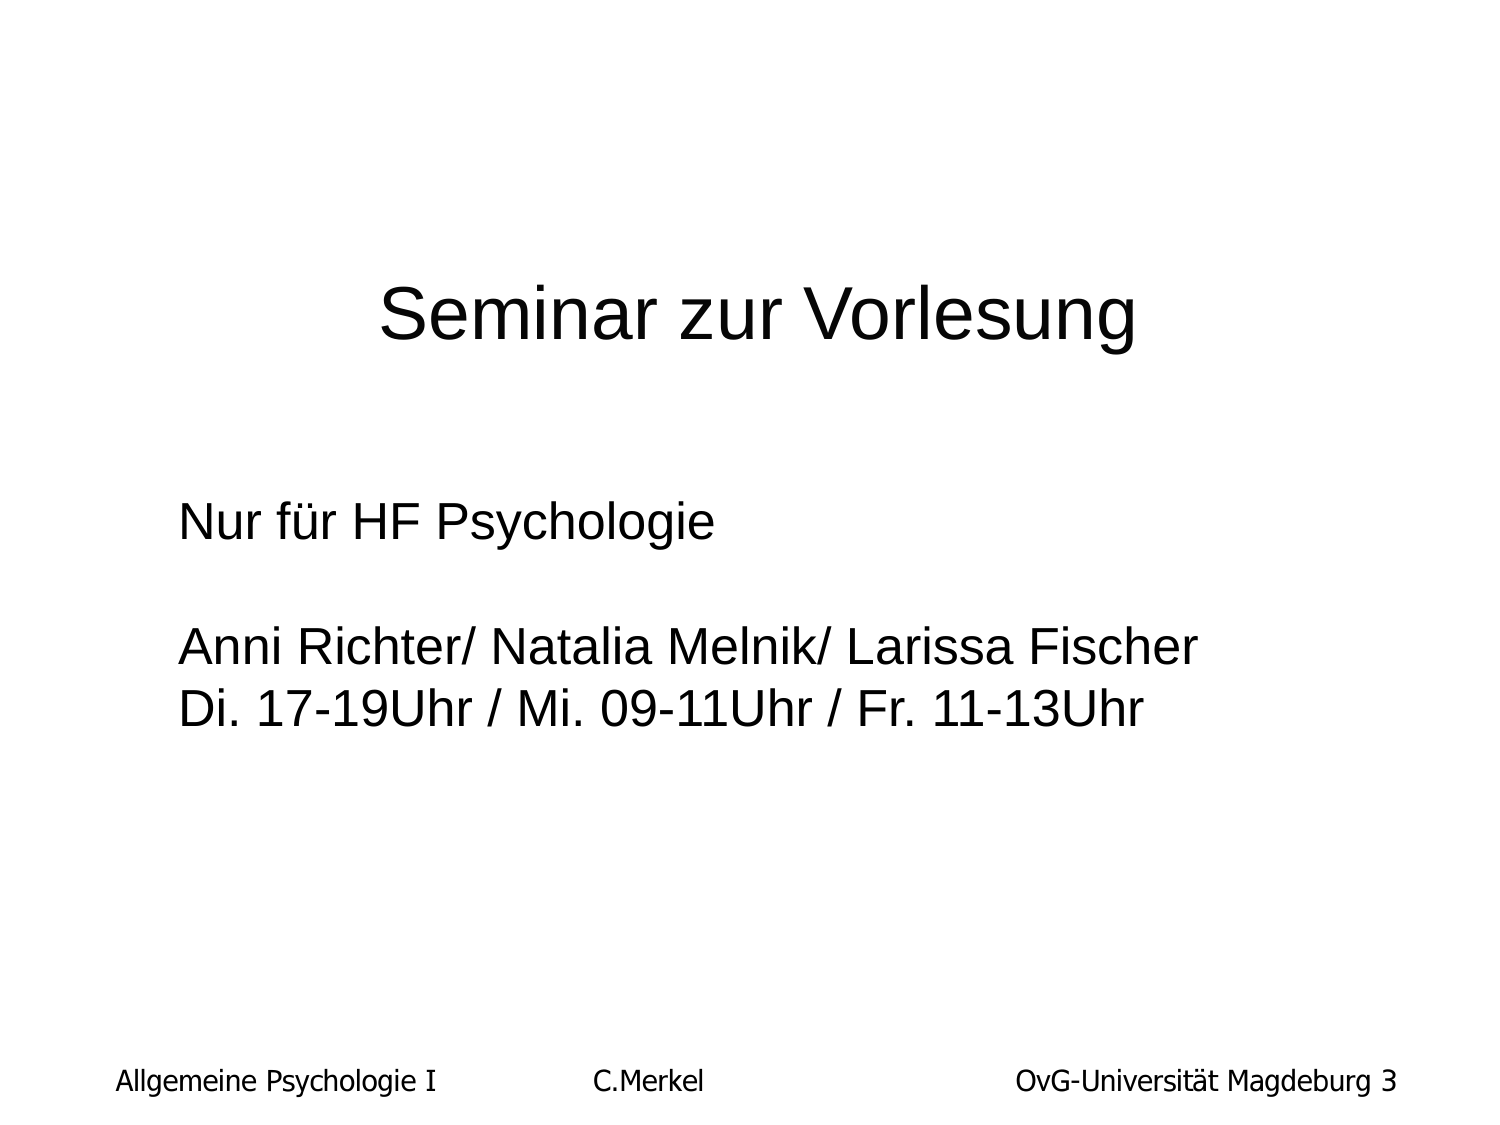

# Seminar zur Vorlesung
Nur für HF Psychologie

Anni Richter/ Natalia Melnik/ Larissa Fischer
Di. 17-19Uhr / Mi. 09-11Uhr / Fr. 11-13Uhr